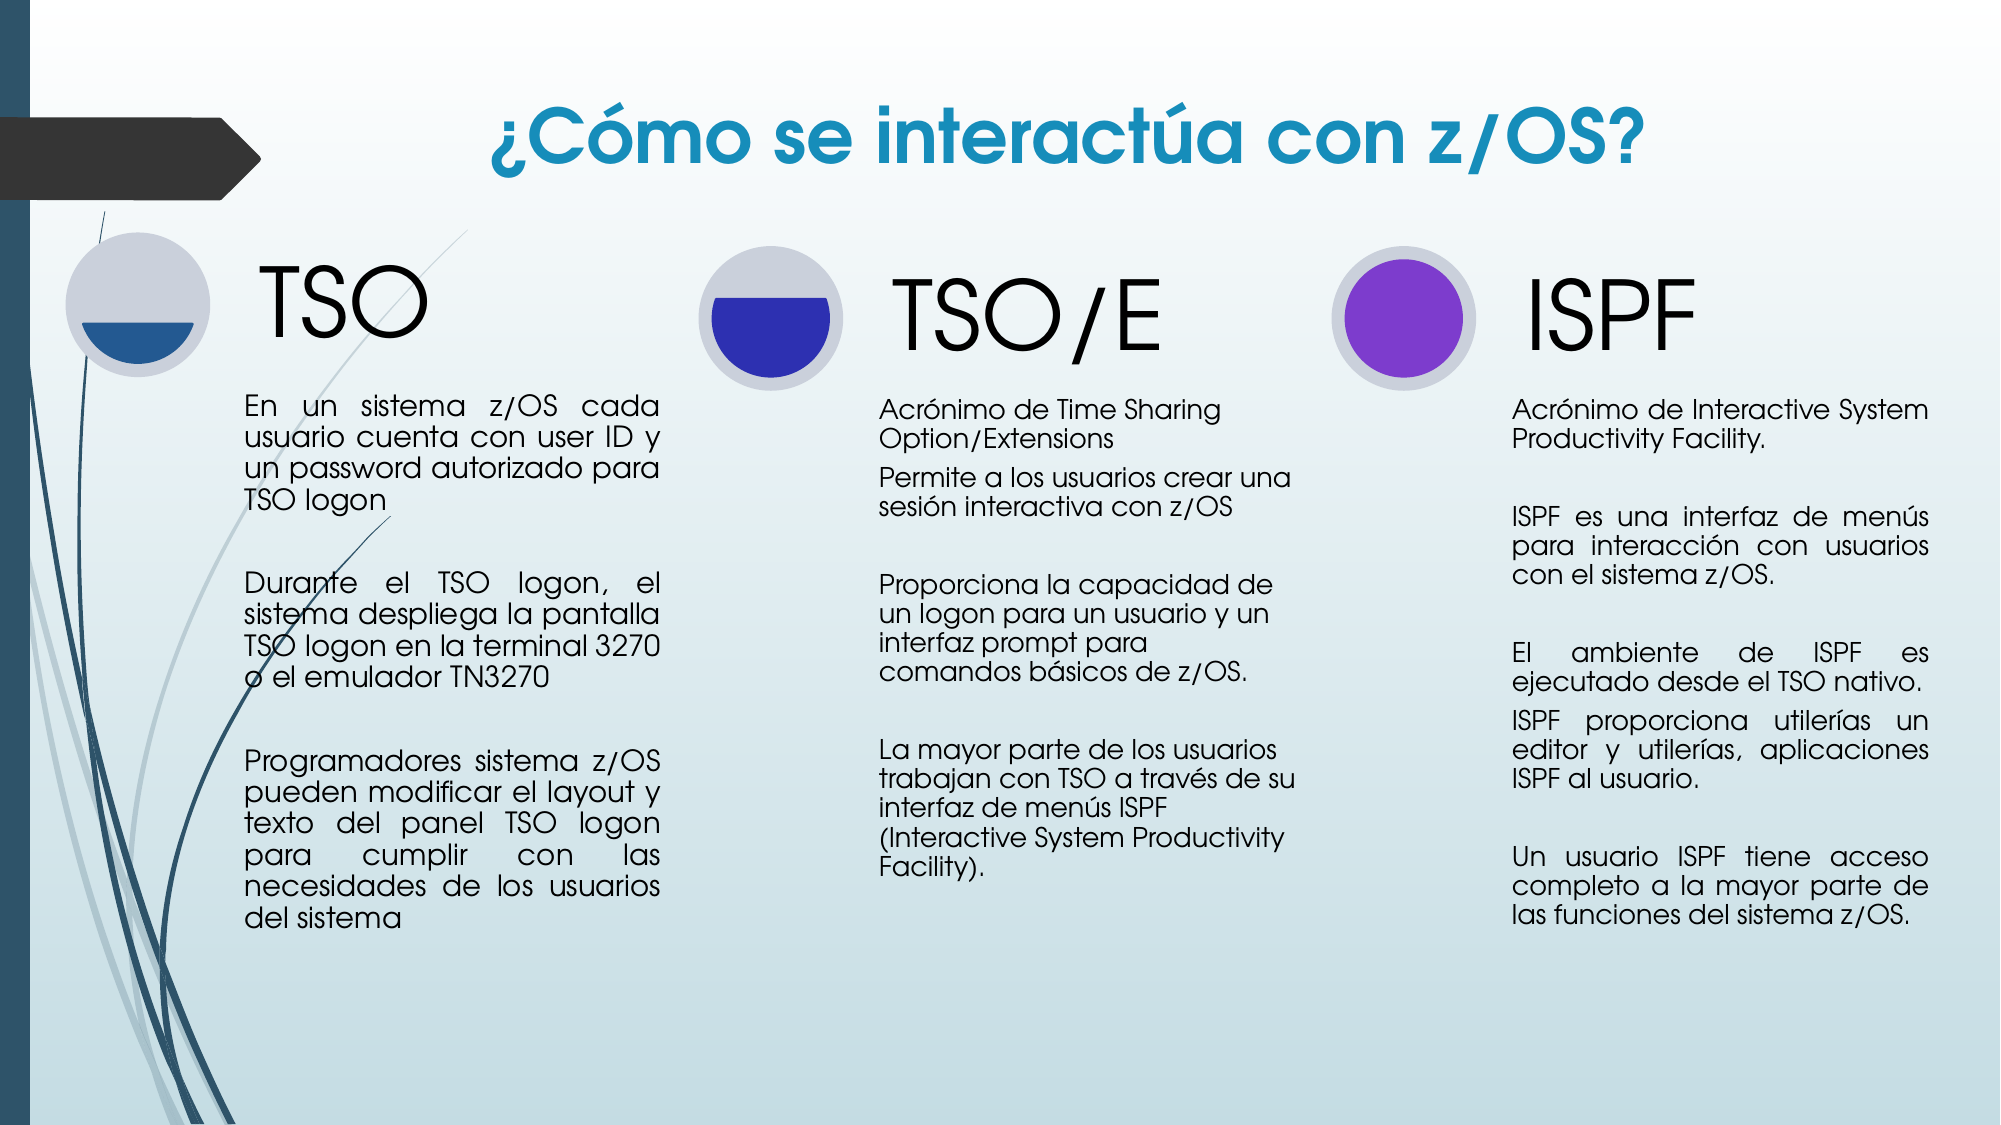

# ¿Cómo se interactúa con z/OS?

TSO

TSO/E

ISPF

En un sistema z/OS cada usuario cuenta con user ID y un password autorizado para TSO logon

Durante el TSO logon, el sistema despliega la pantalla TSO logon en la terminal 3270 o el emulador TN3270

Programadores sistema z/OS pueden modificar el layout y texto del panel TSO logon para cumplir con las necesidades de los usuarios del sistema

Acrónimo de Time Sharing Option/Extensions
Permite a los usuarios crear una sesión interactiva con z/OS

Proporciona la capacidad de un logon para un usuario y un interfaz prompt para comandos básicos de z/OS.

La mayor parte de los usuarios trabajan con TSO a través de su interfaz de menús ISPF (Interactive System Productivity Facility).

Acrónimo de Interactive System Productivity Facility.

ISPF es una interfaz de menús para interacción con usuarios con el sistema z/OS.

El ambiente de ISPF es ejecutado desde el TSO nativo.
ISPF proporciona utilerías un editor y utilerías, aplicaciones ISPF al usuario.

Un usuario ISPF tiene acceso completo a la mayor parte de las funciones del sistema z/OS.